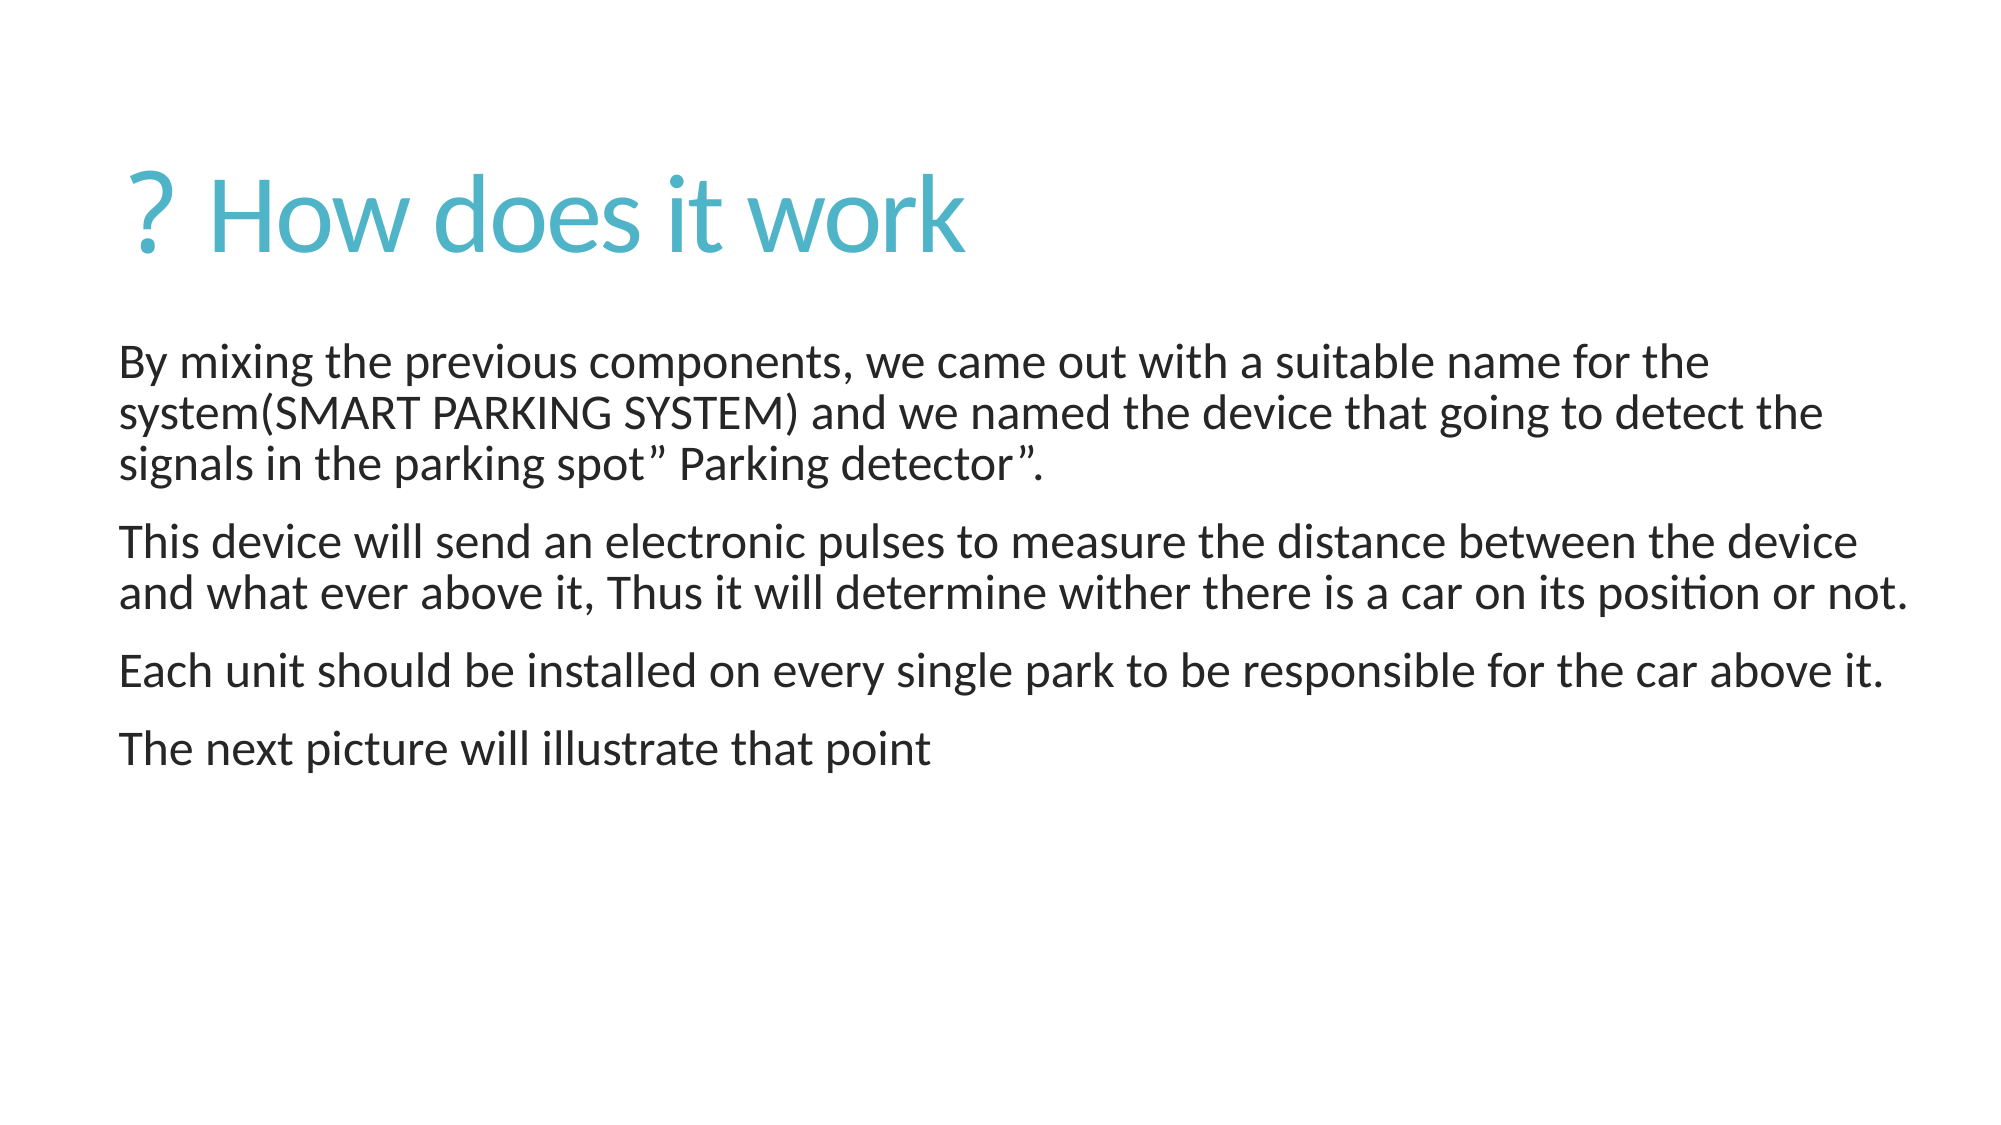

# How does it work ?
By mixing the previous components, we came out with a suitable name for the system(SMART PARKING SYSTEM) and we named the device that going to detect the signals in the parking spot” Parking detector”.
This device will send an electronic pulses to measure the distance between the device and what ever above it, Thus it will determine wither there is a car on its position or not.
Each unit should be installed on every single park to be responsible for the car above it.
The next picture will illustrate that point